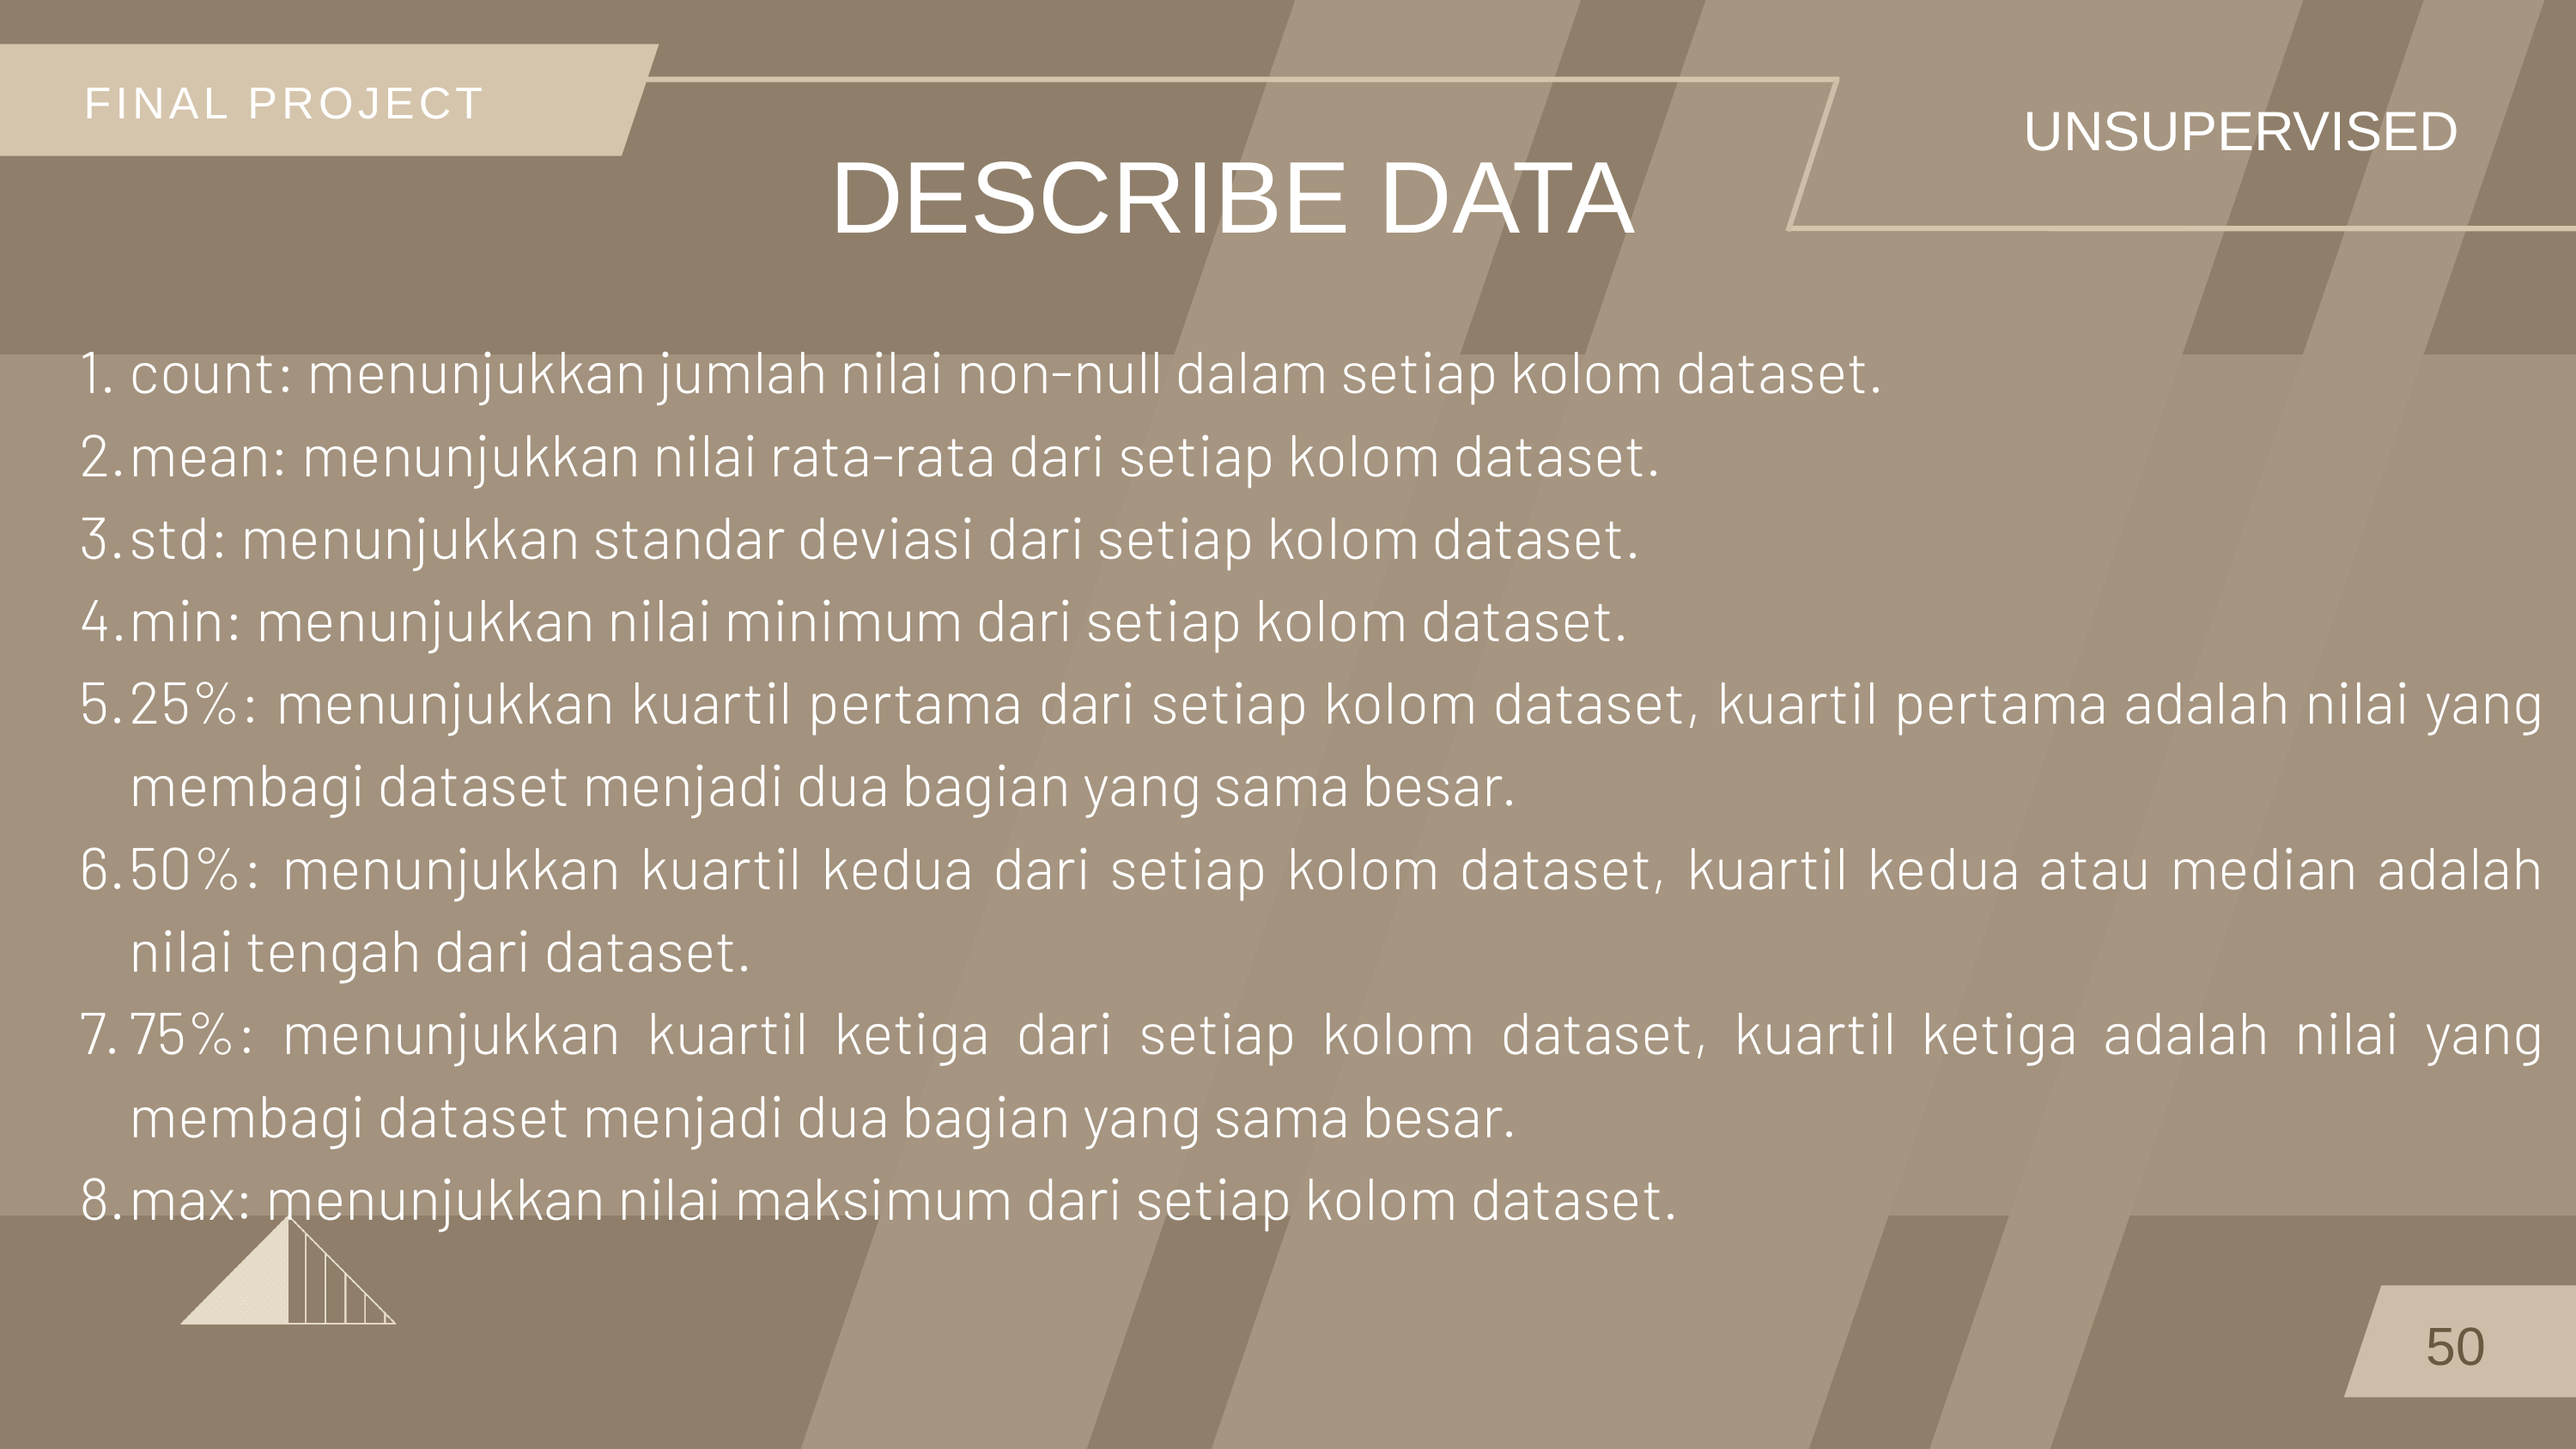

FINAL PROJECT

UNSUPERVISED
DESCRIBE DATA

count: menunjukkan jumlah nilai non-null dalam setiap kolom dataset.
mean: menunjukkan nilai rata-rata dari setiap kolom dataset.
std: menunjukkan standar deviasi dari setiap kolom dataset.
min: menunjukkan nilai minimum dari setiap kolom dataset.
25%: menunjukkan kuartil pertama dari setiap kolom dataset, kuartil pertama adalah nilai yang membagi dataset menjadi dua bagian yang sama besar.
50%: menunjukkan kuartil kedua dari setiap kolom dataset, kuartil kedua atau median adalah nilai tengah dari dataset.
75%: menunjukkan kuartil ketiga dari setiap kolom dataset, kuartil ketiga adalah nilai yang membagi dataset menjadi dua bagian yang sama besar.
max: menunjukkan nilai maksimum dari setiap kolom dataset.

50